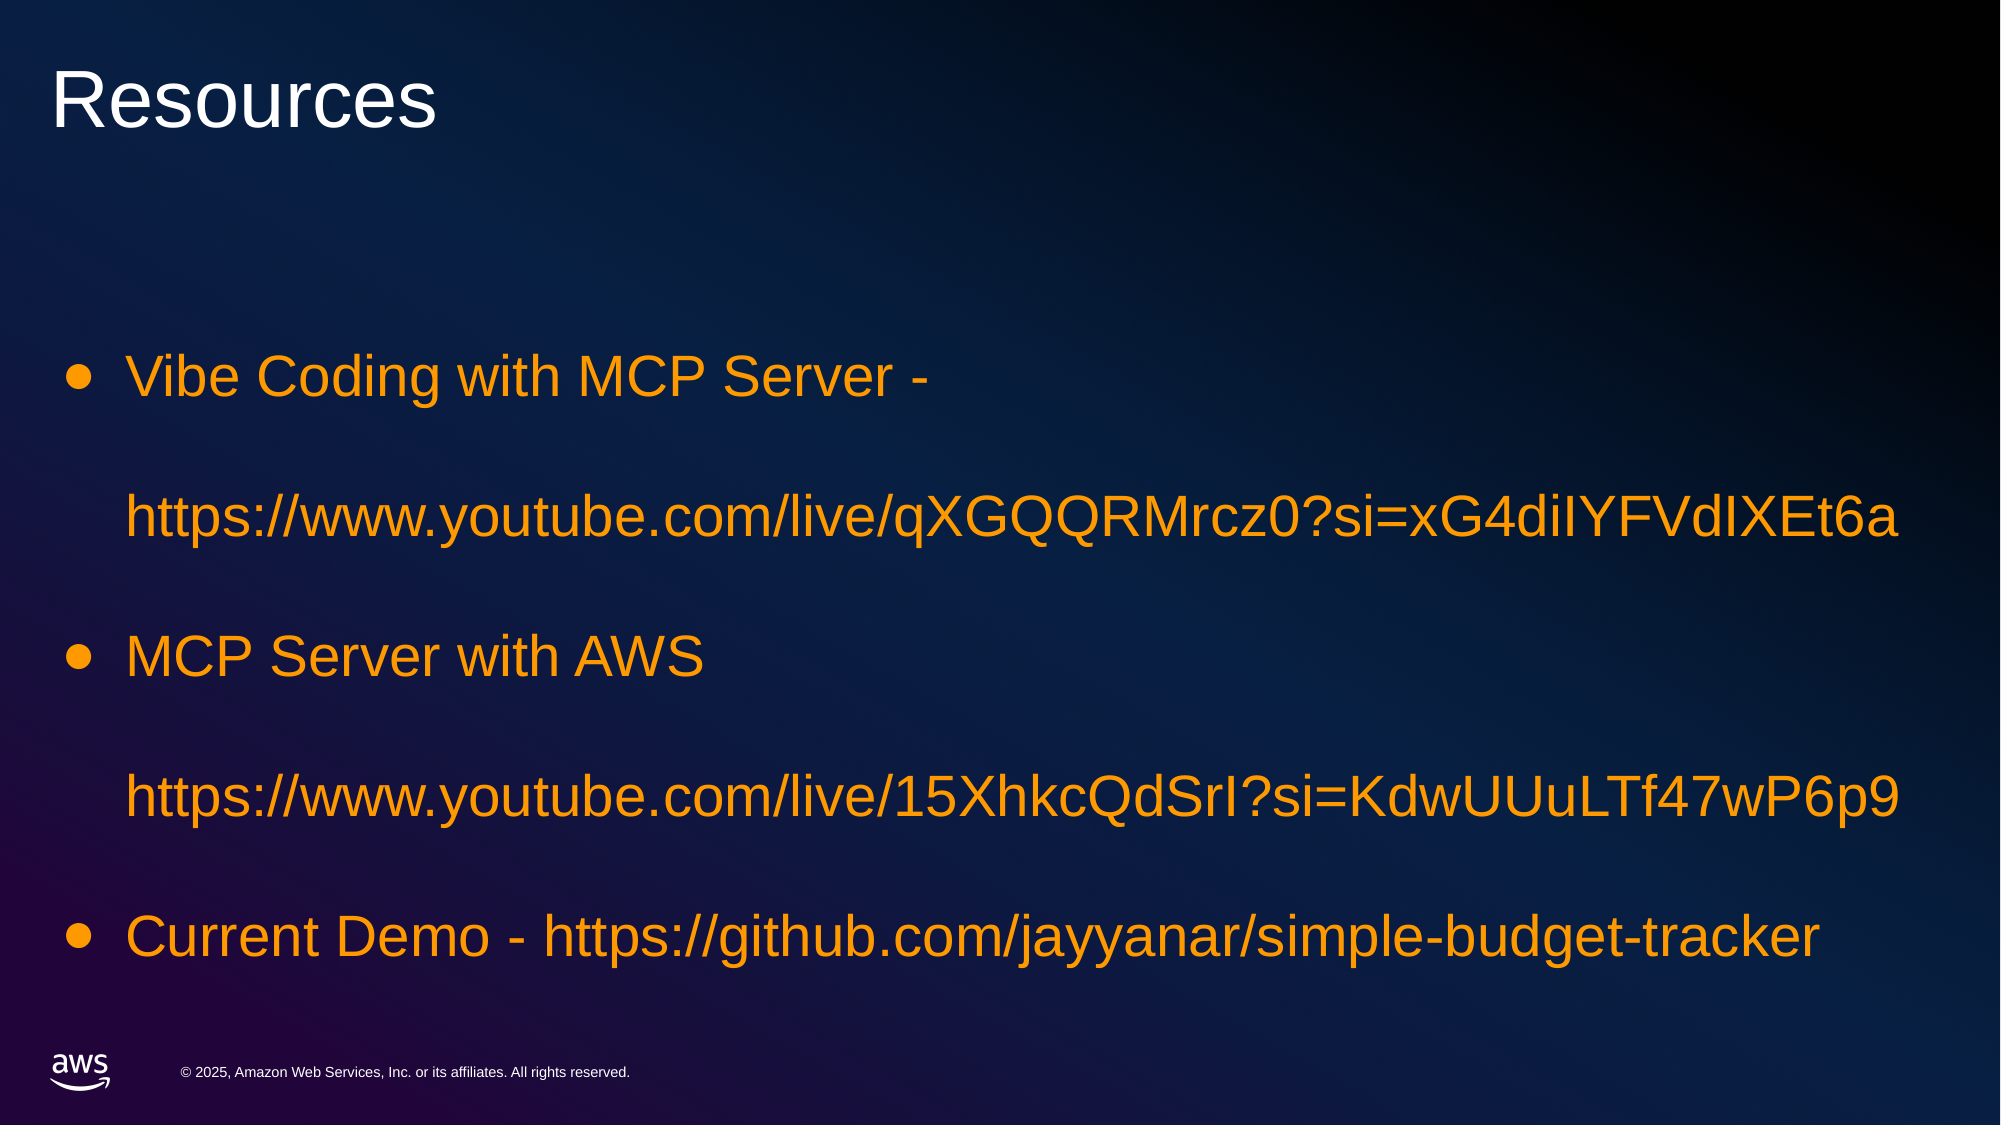

# Resources
Vibe Coding with MCP Server - https://www.youtube.com/live/qXGQQRMrcz0?si=xG4diIYFVdIXEt6a
MCP Server with AWS
https://www.youtube.com/live/15XhkcQdSrI?si=KdwUUuLTf47wP6p9
Current Demo - https://github.com/jayyanar/simple-budget-tracker